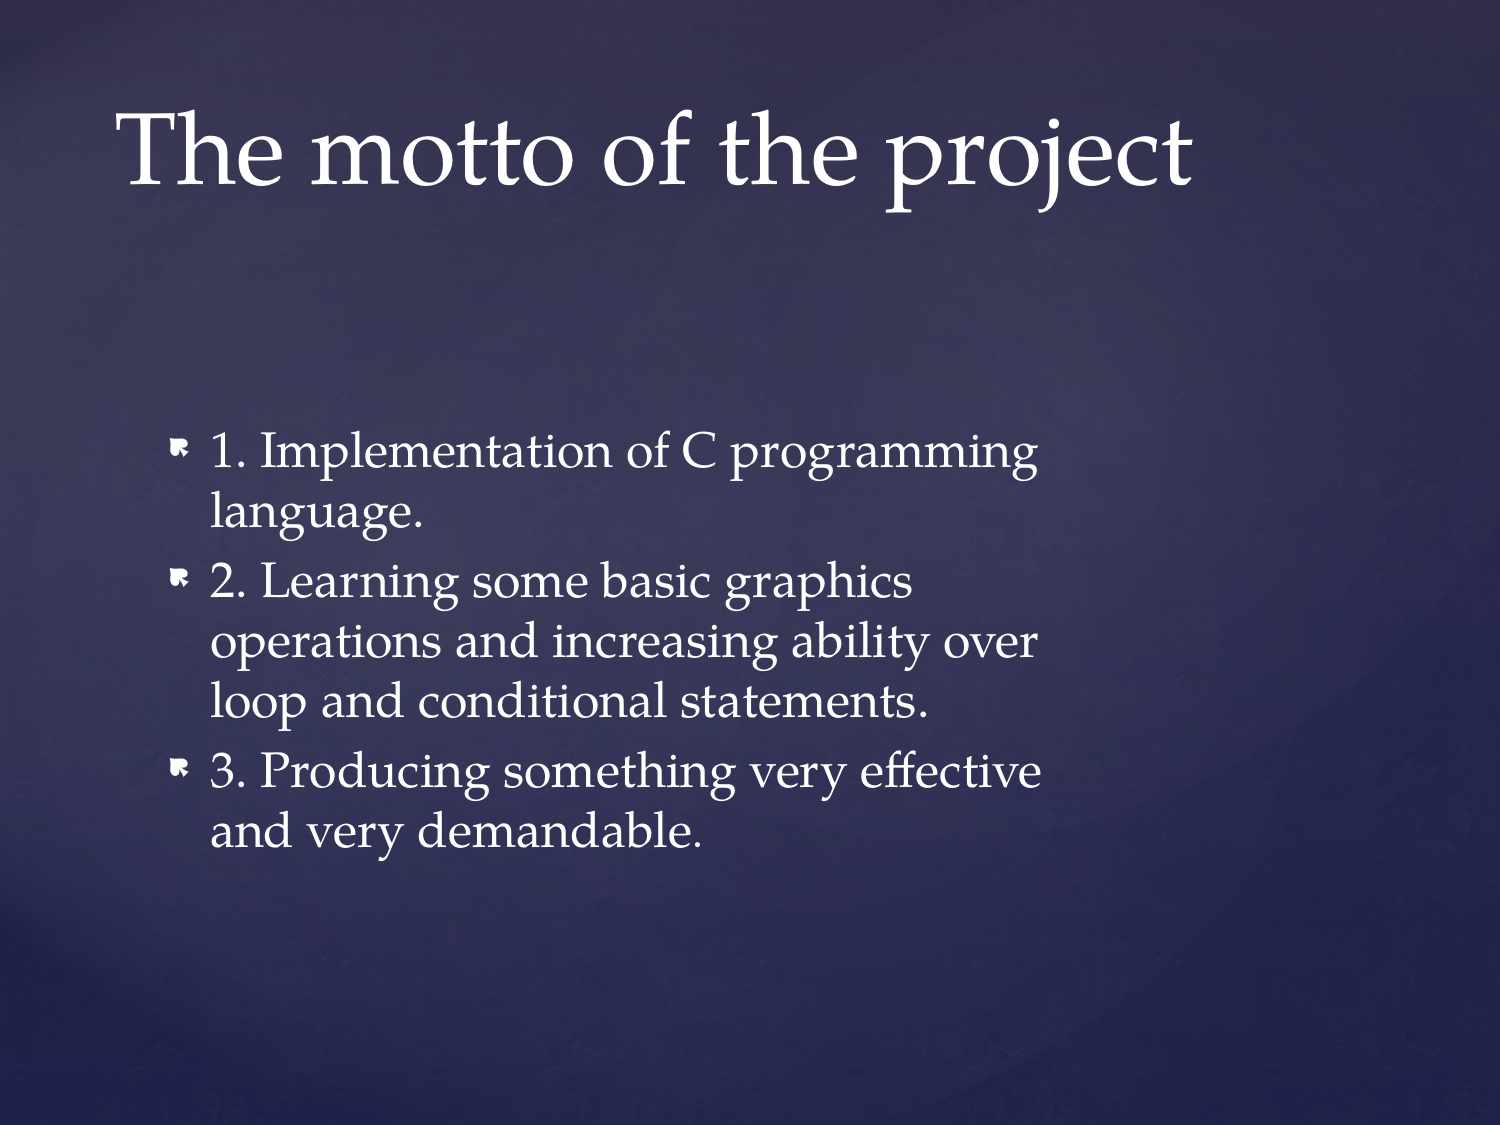

# The motto of the project
1. Implementation of C programming language.
2. Learning some basic graphics operations and increasing ability over loop and conditional statements.
3. Producing something very effective and very demandable.